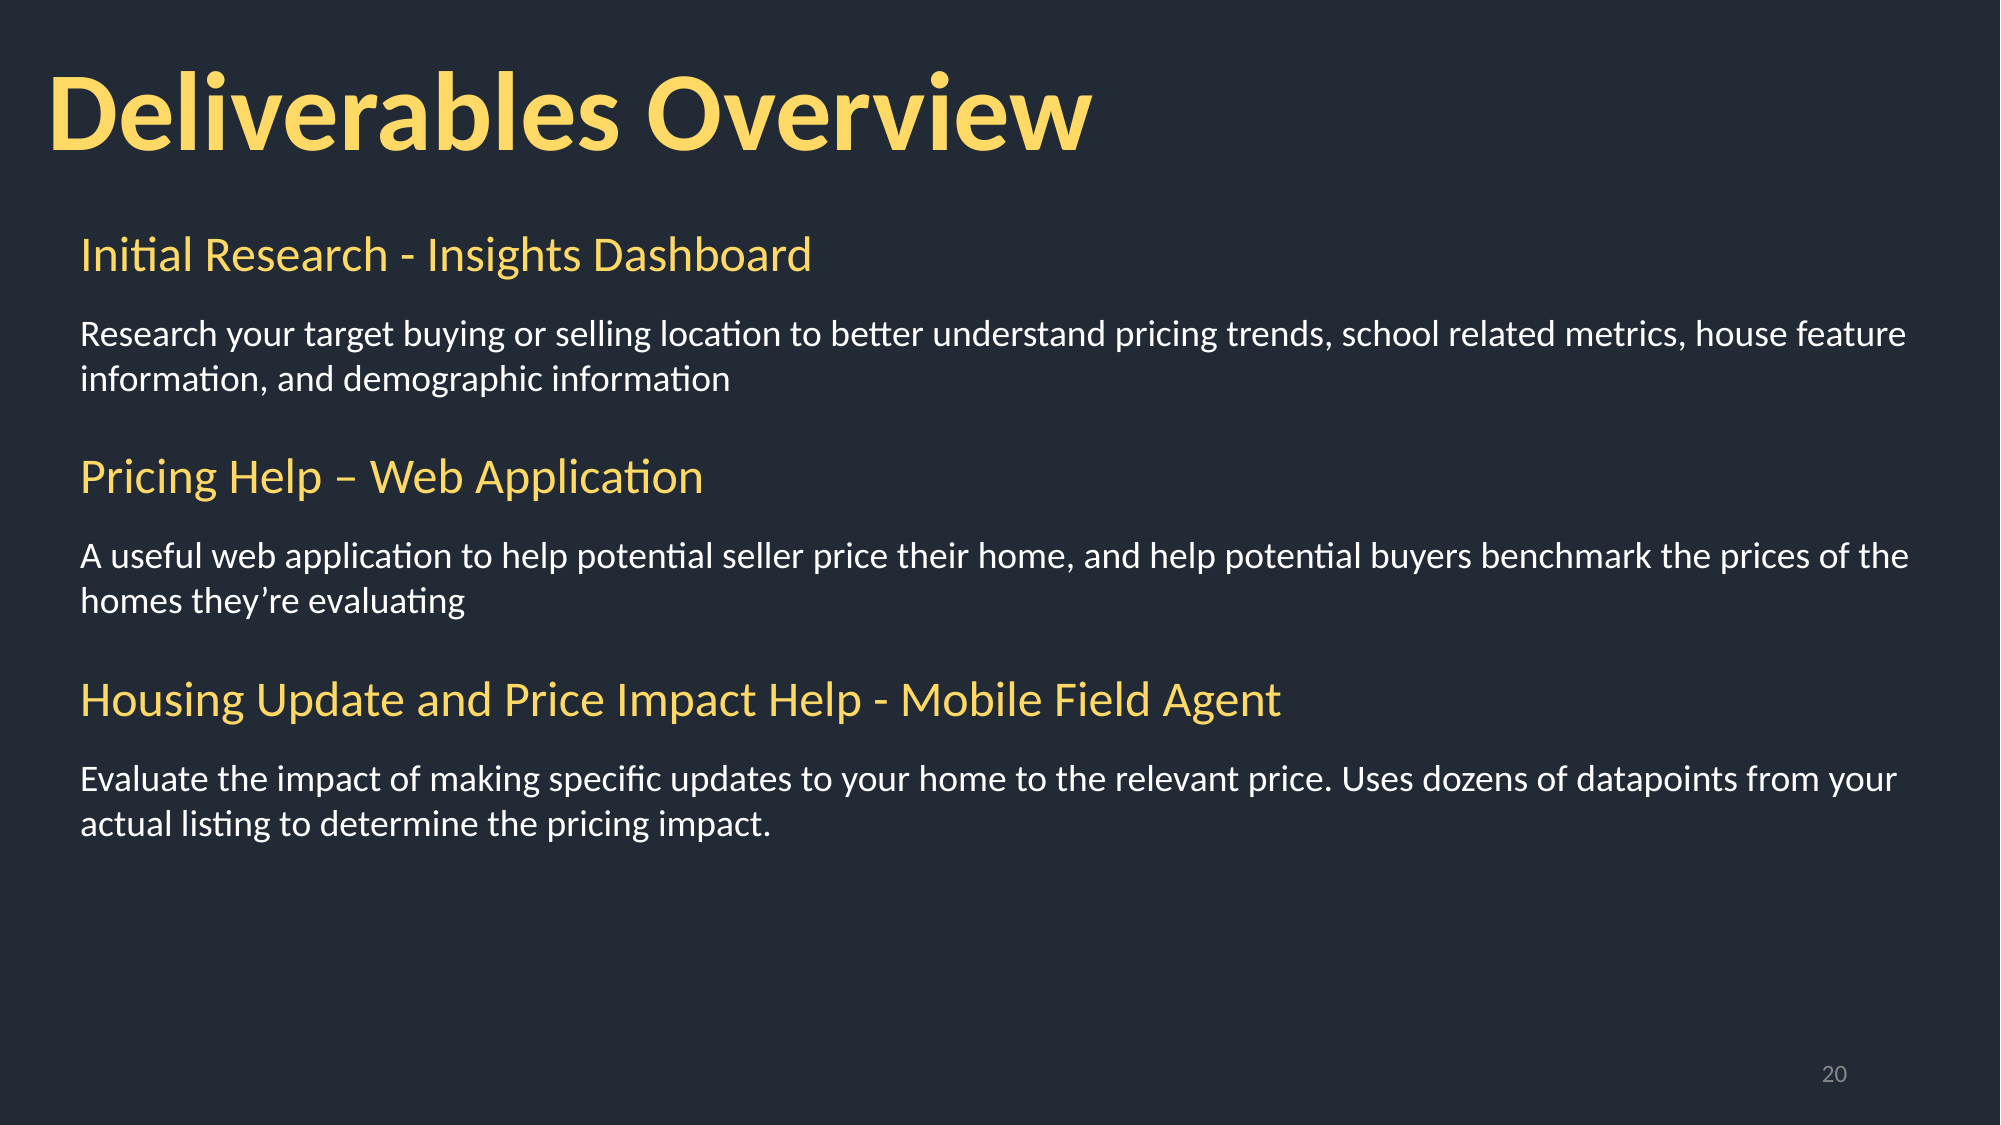

Deliverables Overview
Initial Research - Insights Dashboard

Research your target buying or selling location to better understand pricing trends, school related metrics, house feature information, and demographic information

Pricing Help – Web Application

A useful web application to help potential seller price their home, and help potential buyers benchmark the prices of the homes they’re evaluating

Housing Update and Price Impact Help - Mobile Field Agent

Evaluate the impact of making specific updates to your home to the relevant price. Uses dozens of datapoints from your actual listing to determine the pricing impact.

20